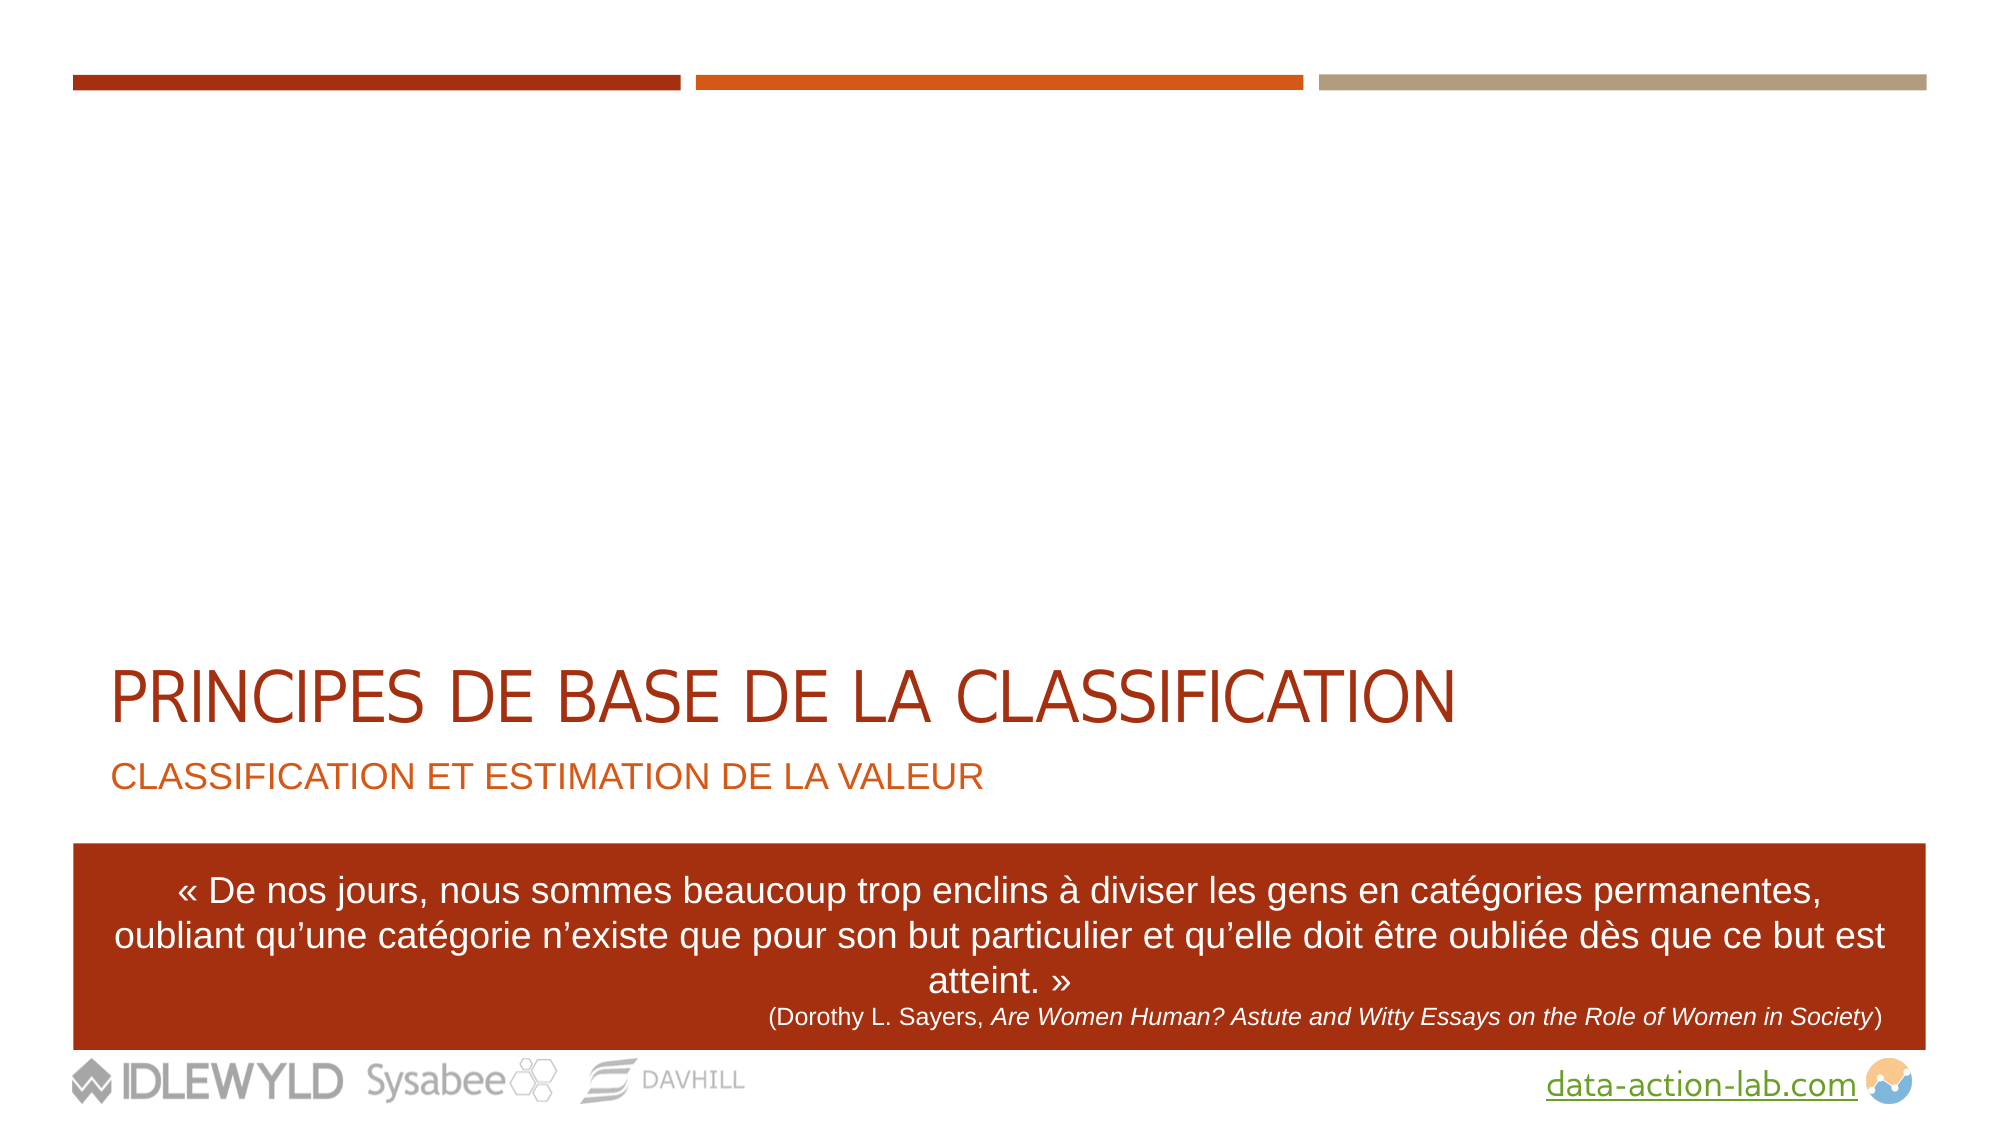

# PRINCIPES DE BASE DE LA CLASSIFICATION
CLASSIFICATION ET ESTIMATION DE LA VALEUR
« De nos jours, nous sommes beaucoup trop enclins à diviser les gens en catégories permanentes, oubliant qu’une catégorie n’existe que pour son but particulier et qu’elle doit être oubliée dès que ce but est atteint. »
(Dorothy L. Sayers, Are Women Human? Astute and Witty Essays on the Role of Women in Society)